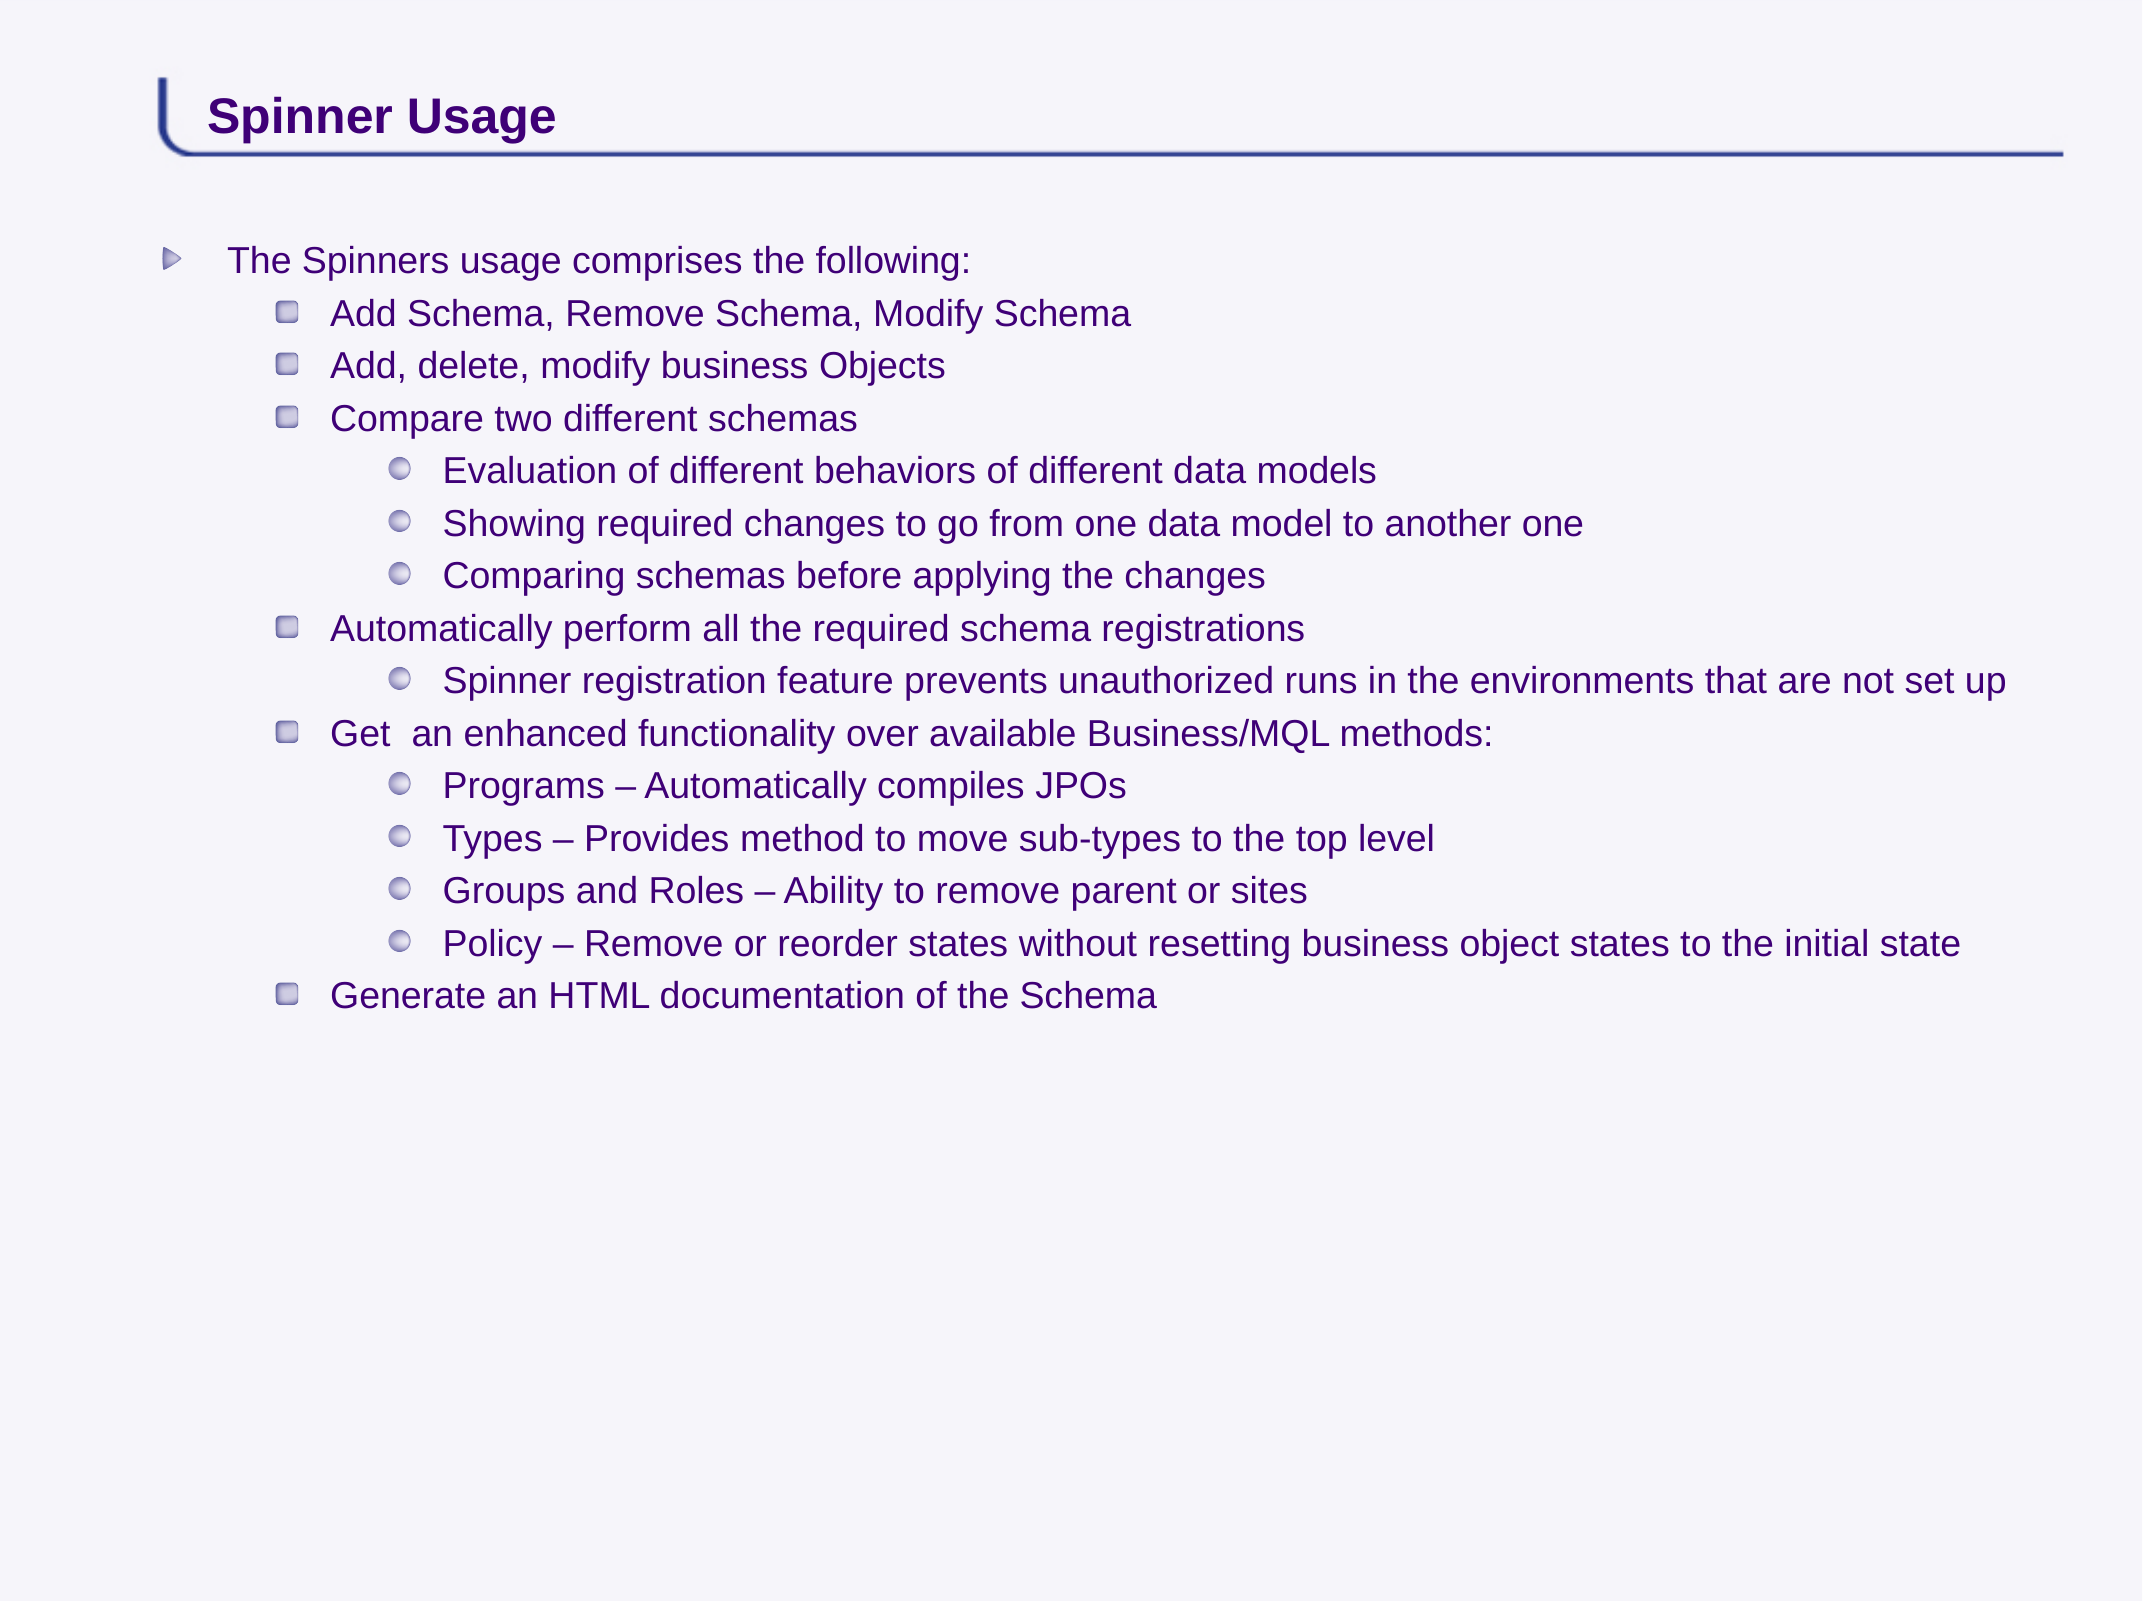

# Spinner Usage
The Spinners usage comprises the following:
Add Schema, Remove Schema, Modify Schema
Add, delete, modify business Objects
Compare two different schemas
Evaluation of different behaviors of different data models
Showing required changes to go from one data model to another one
Comparing schemas before applying the changes
Automatically perform all the required schema registrations
Spinner registration feature prevents unauthorized runs in the environments that are not set up
Get  an enhanced functionality over available Business/MQL methods:
Programs – Automatically compiles JPOs
Types – Provides method to move sub-types to the top level
Groups and Roles – Ability to remove parent or sites
Policy – Remove or reorder states without resetting business object states to the initial state
Generate an HTML documentation of the Schema